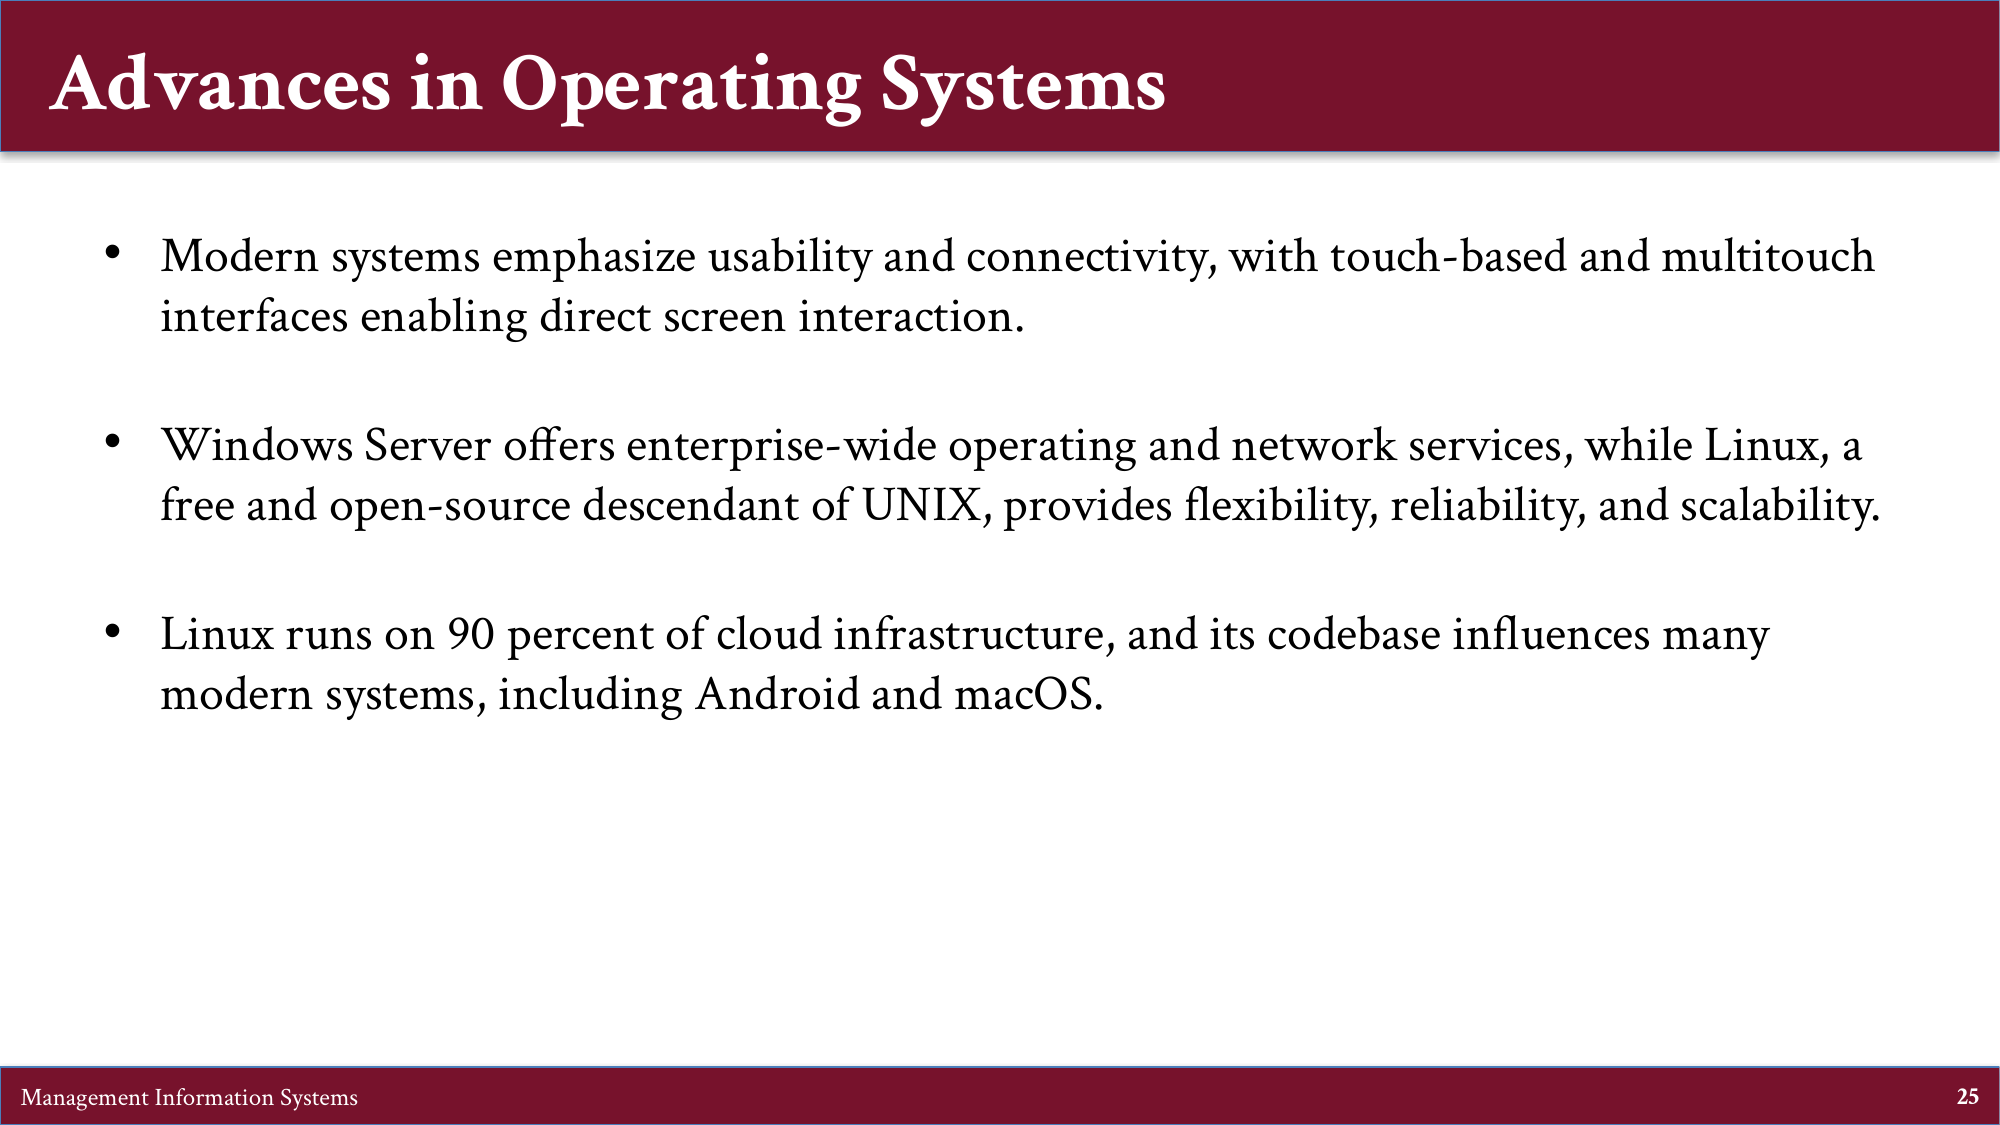

# Advances in Operating Systems
Modern systems emphasize usability and connectivity, with touch-based and multitouch interfaces enabling direct screen interaction.

Windows Server offers enterprise-wide operating and network services, while Linux, a free and open-source descendant of UNIX, provides flexibility, reliability, and scalability.

Linux runs on 90 percent of cloud infrastructure, and its codebase influences many modern systems, including Android and macOS.

 Management Information Systems
25